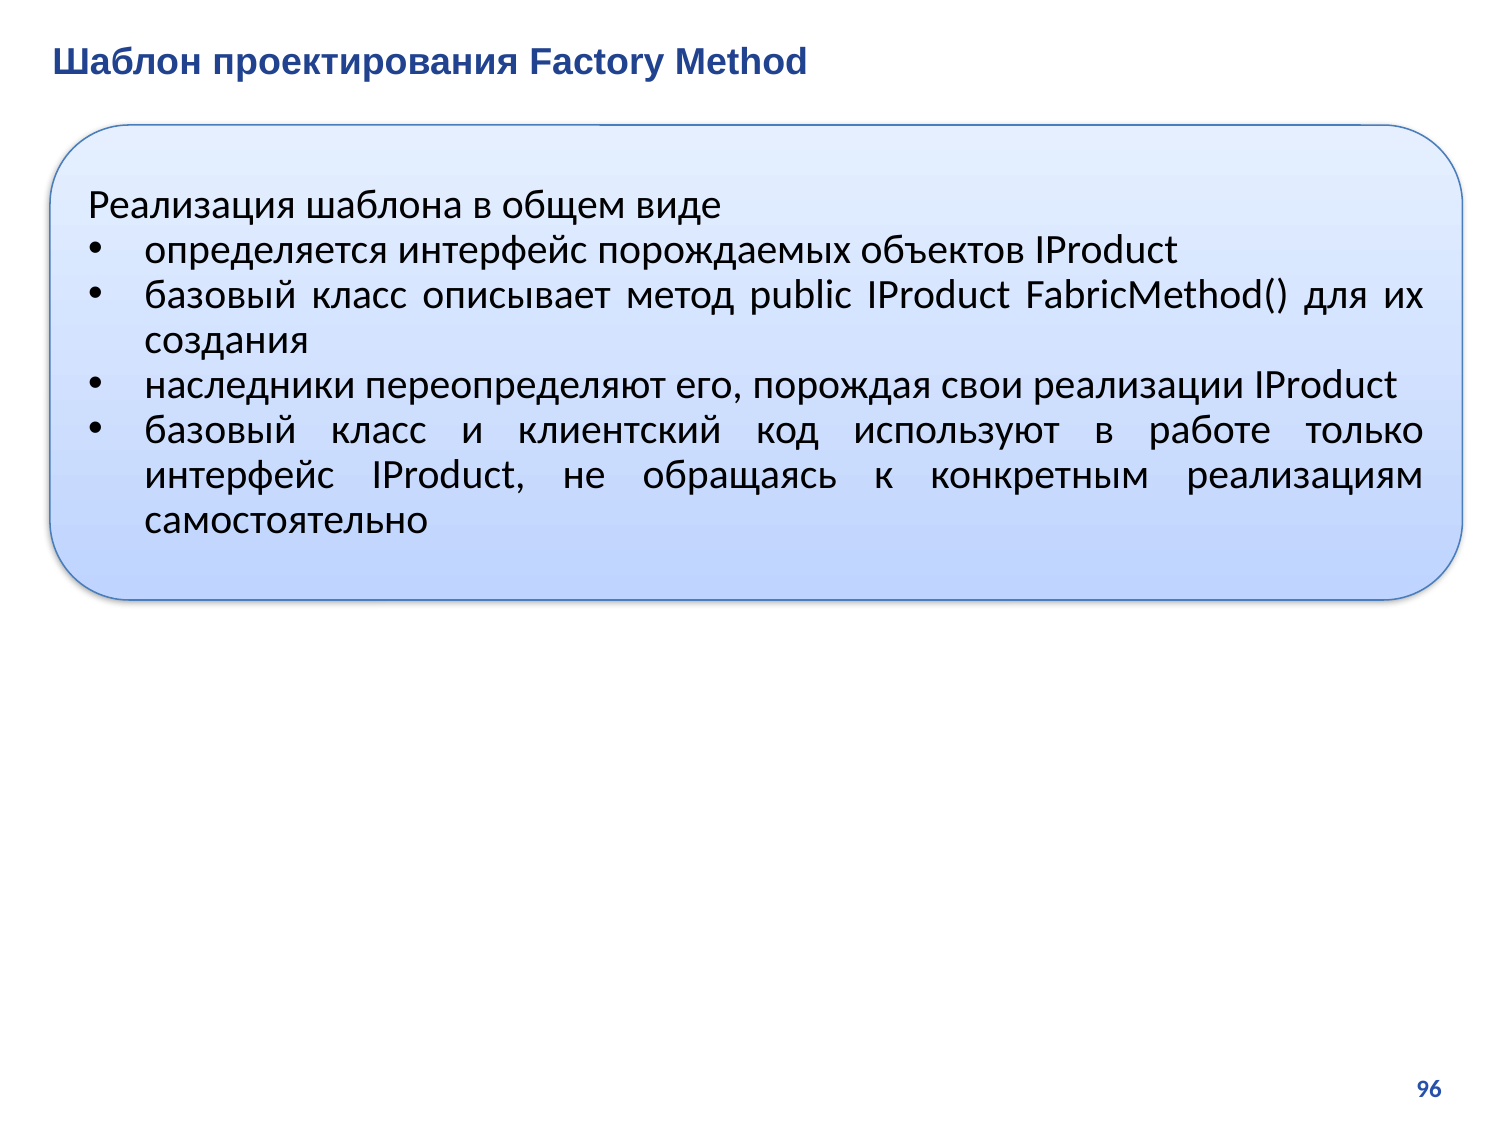

# Шаблон проектирования Factory Method
Реализация шаблона в общем виде
определяется интерфейс порождаемых объектов IProduct
базовый класс описывает метод public IProduct FabricMethod() для их создания
наследники переопределяют его, порождая свои реализации IProduct
базовый класс и клиентский код используют в работе только интерфейс IProduct, не обращаясь к конкретным реализациям самостоятельно